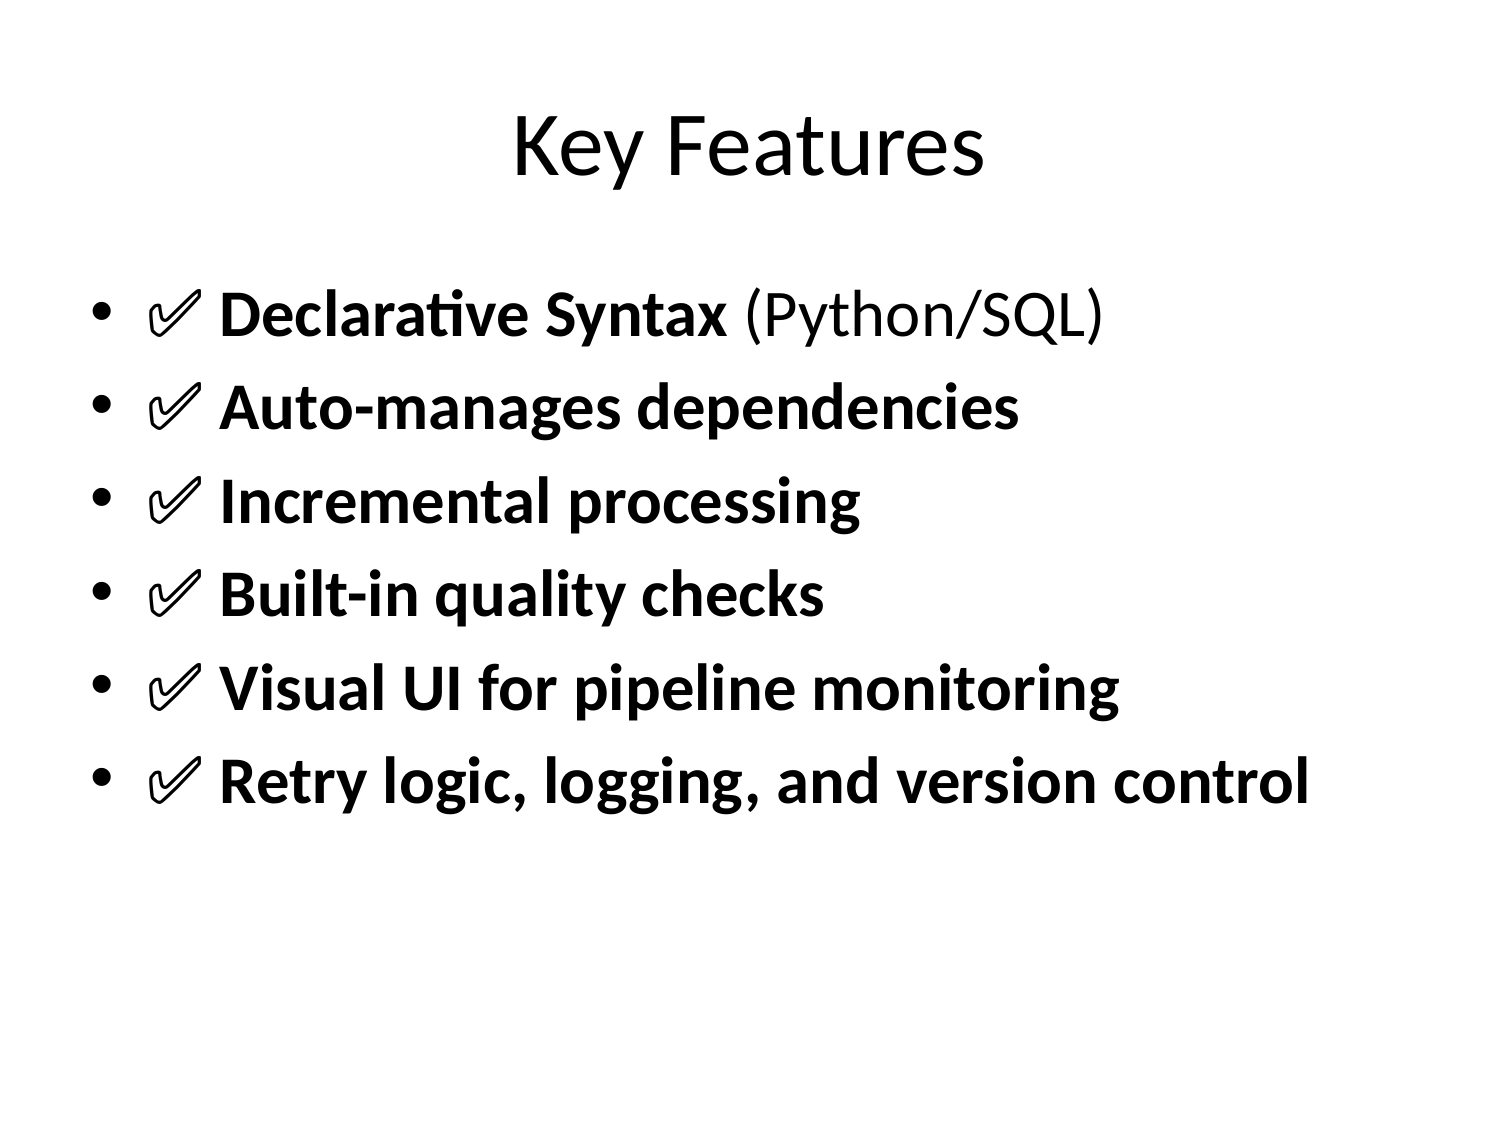

# Key Features
✅ Declarative Syntax (Python/SQL)
✅ Auto-manages dependencies
✅ Incremental processing
✅ Built-in quality checks
✅ Visual UI for pipeline monitoring
✅ Retry logic, logging, and version control